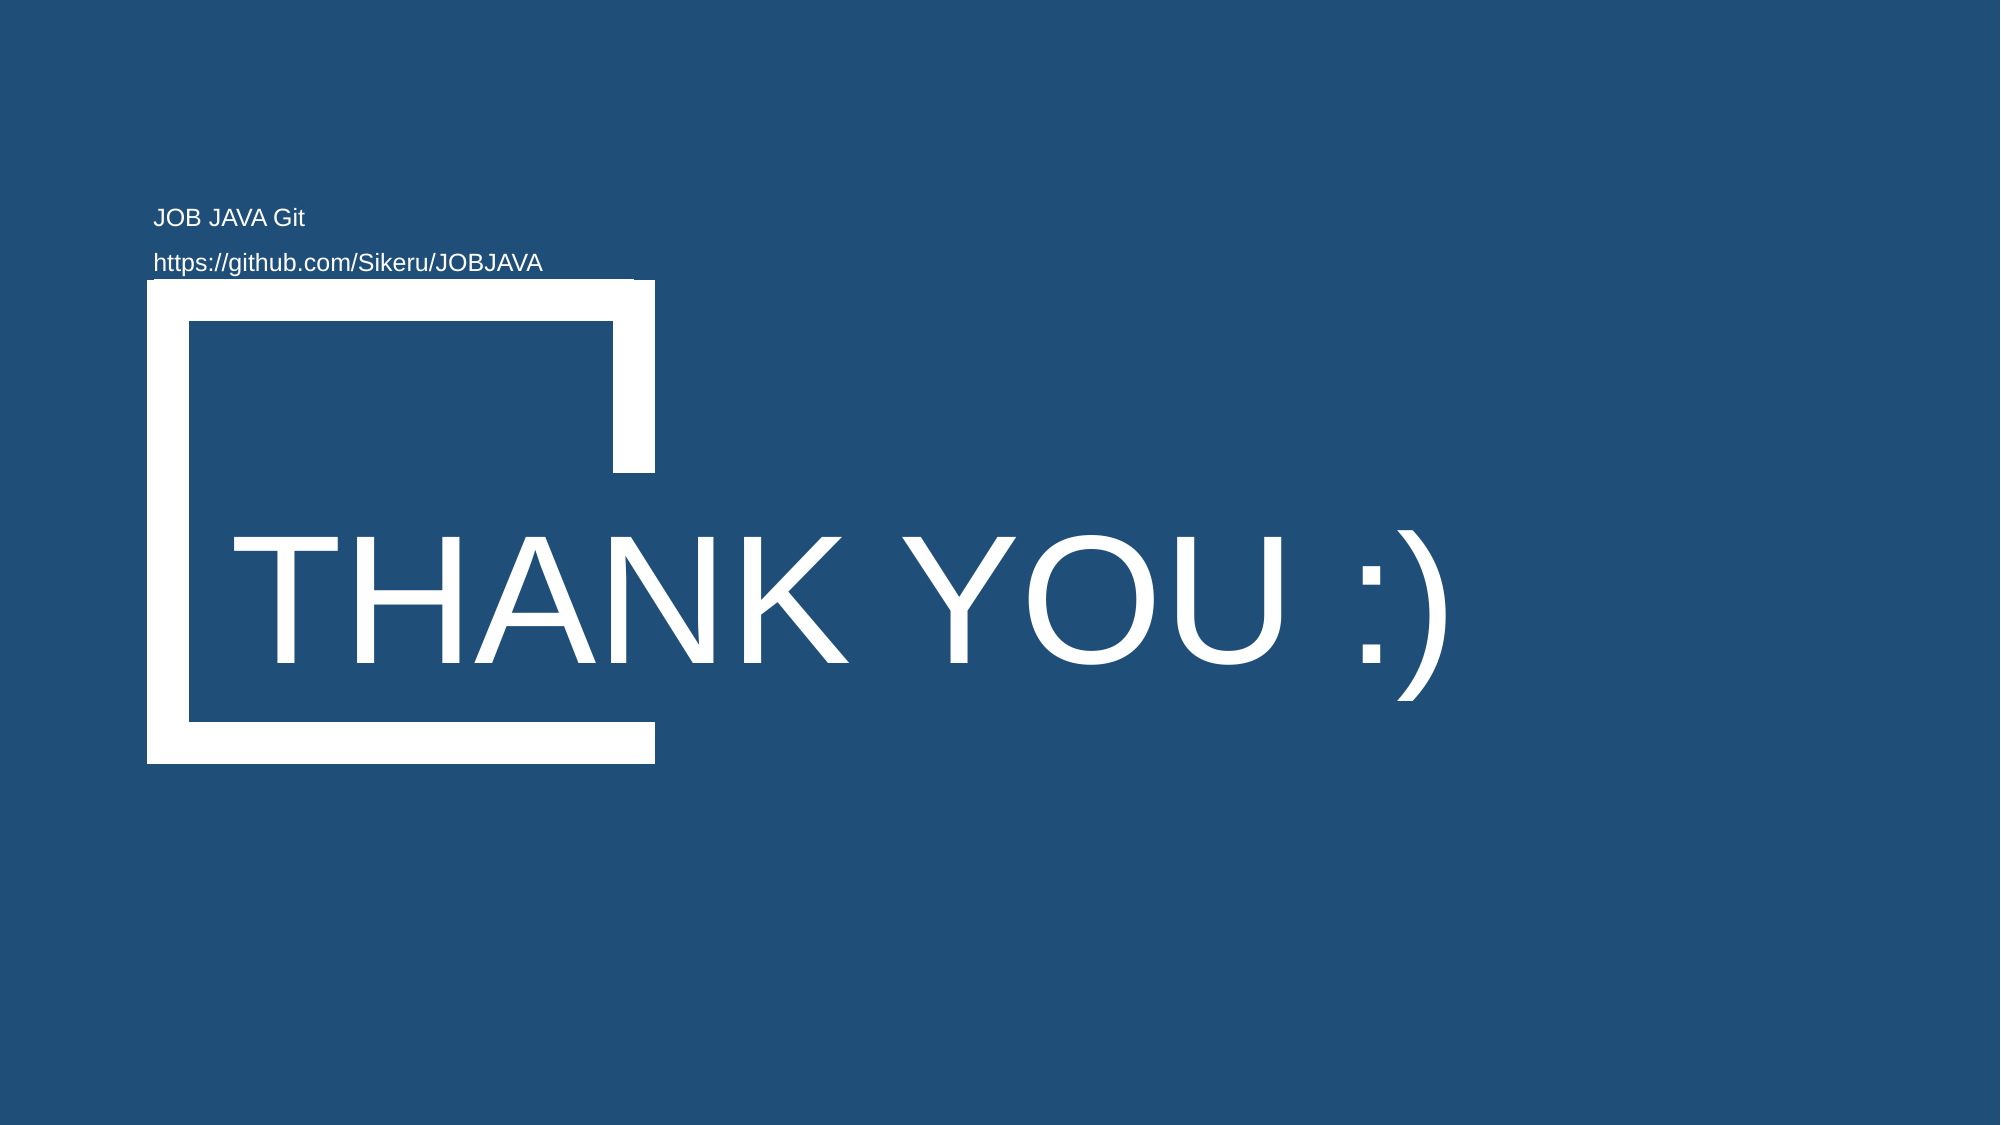

JOB JAVA Git
https://github.com/Sikeru/JOBJAVA
THANK YOU :)